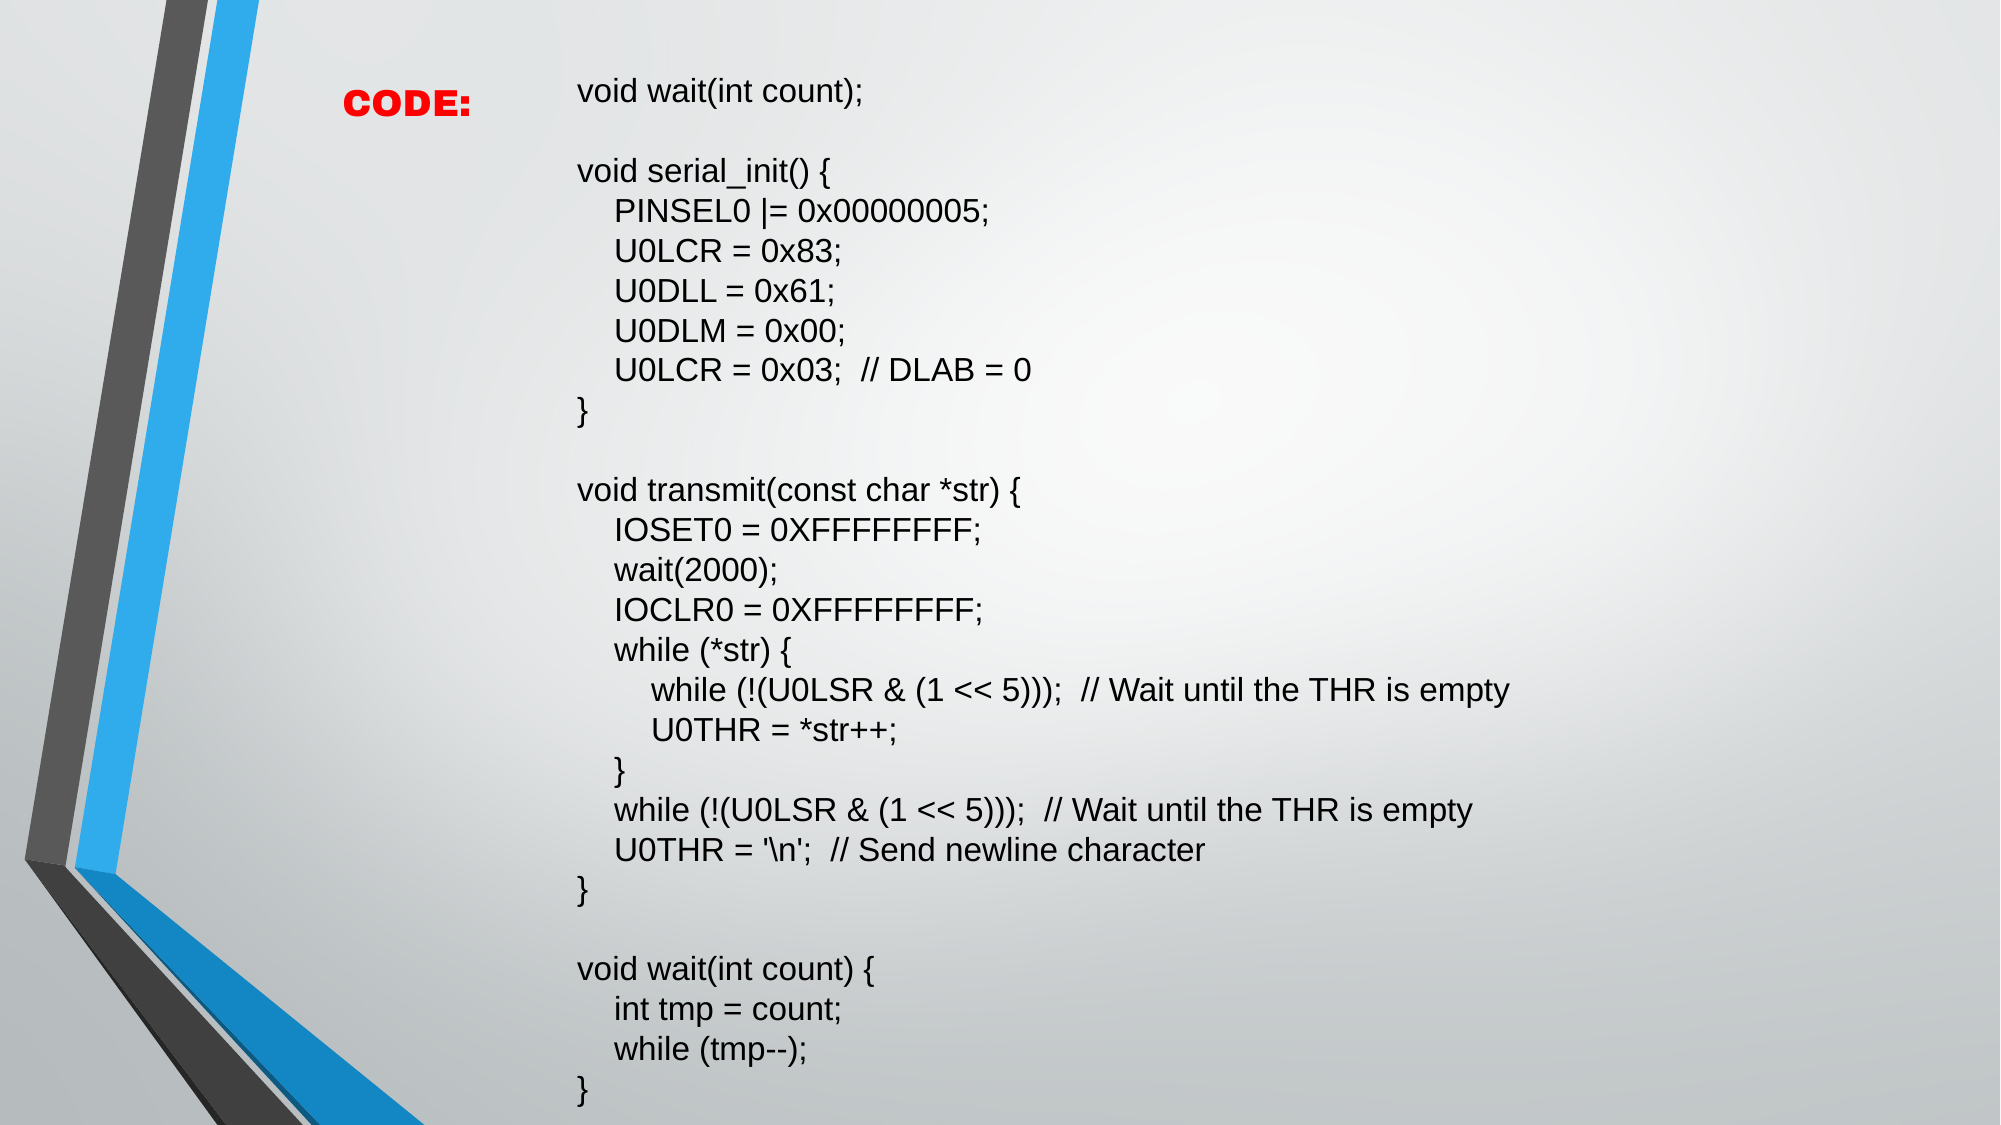

void wait(int count);

void serial_init() {
    PINSEL0 |= 0x00000005;
    U0LCR = 0x83;
    U0DLL = 0x61;
    U0DLM = 0x00;
    U0LCR = 0x03;  // DLAB = 0
}

void transmit(const char *str) {
    IOSET0 = 0XFFFFFFFF;
    wait(2000);
    IOCLR0 = 0XFFFFFFFF;
    while (*str) {
        while (!(U0LSR & (1 << 5)));  // Wait until the THR is empty
        U0THR = *str++;
    }
    while (!(U0LSR & (1 << 5)));  // Wait until the THR is empty
    U0THR = '\n';  // Send newline character
}

void wait(int count) {
    int tmp = count;
    while (tmp--);
}
CODE: